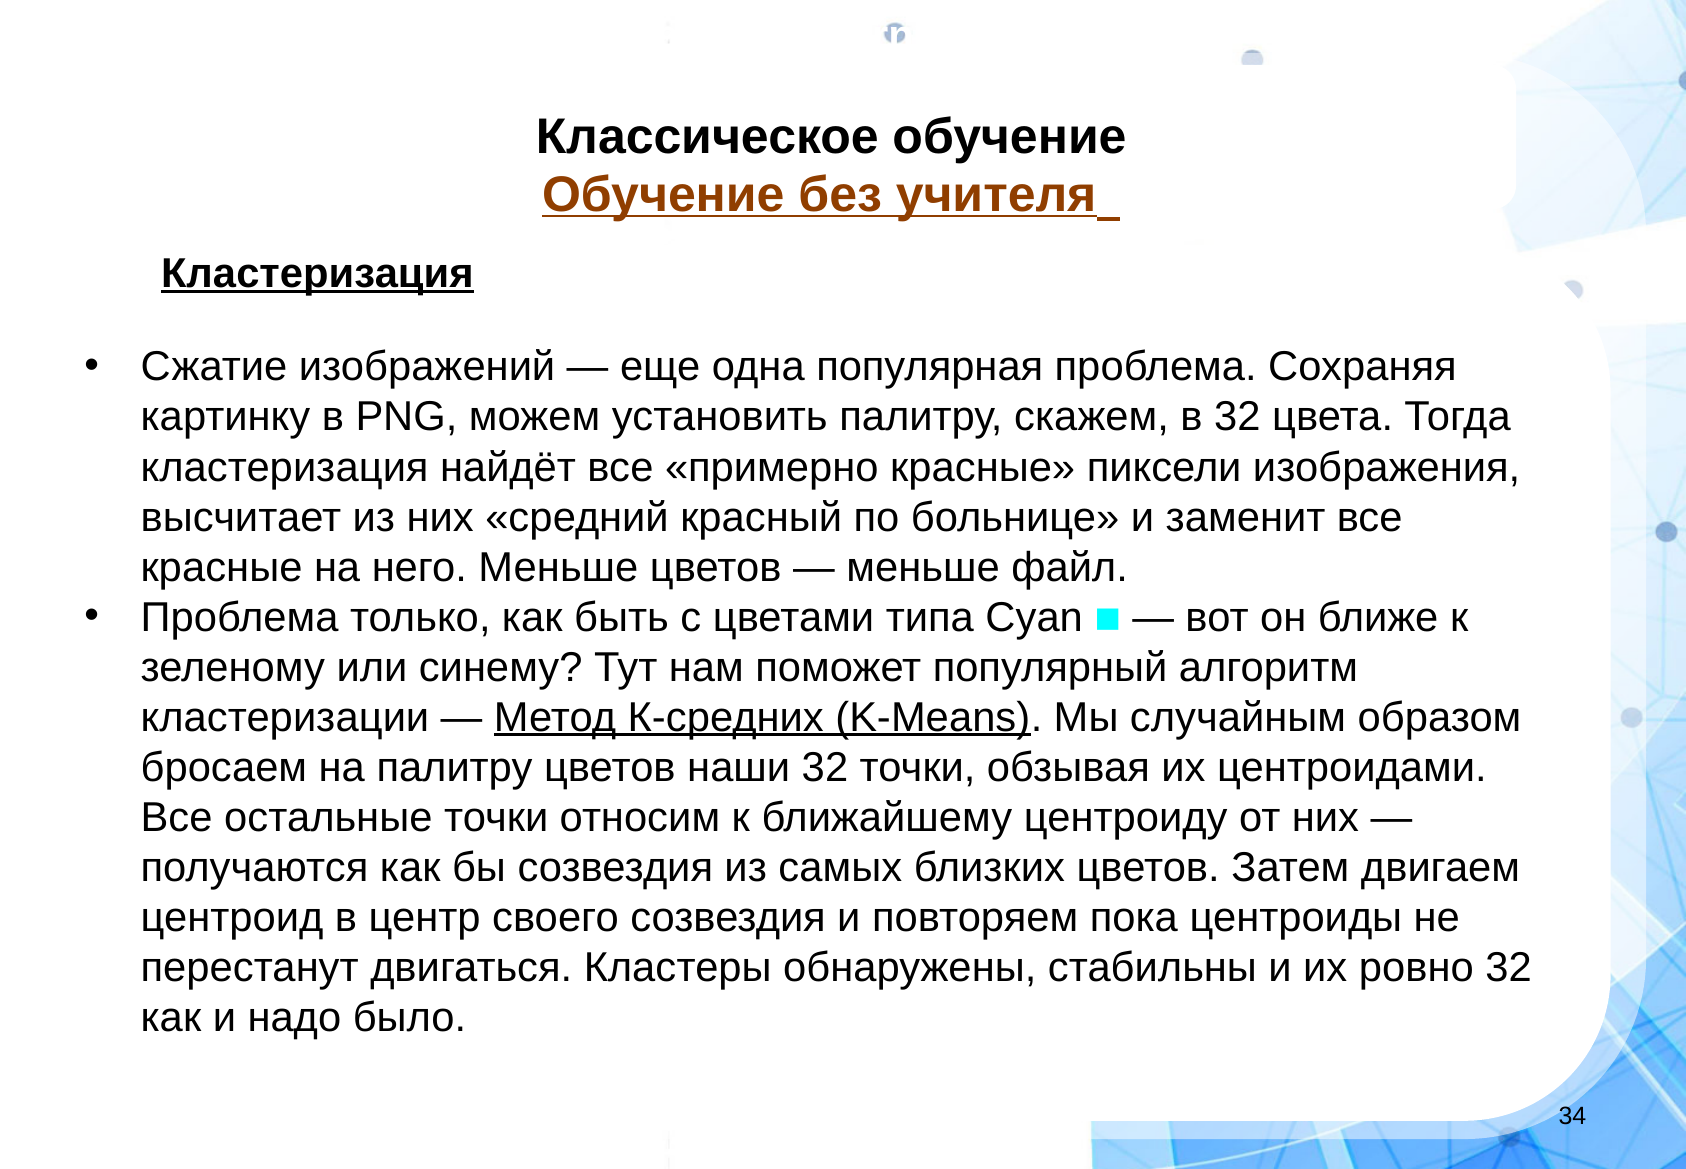

Machine Learning

Классическое обучение
Обучение без учителя
Кластеризация

Сжатие изображений — еще одна популярная проблема. Сохраняя картинку в PNG, можем установить палитру, скажем, в 32 цвета. Тогда кластеризация найдёт все «примерно красные» пиксели изображения, высчитает из них «средний красный по больнице» и заменит все красные на него. Меньше цветов — меньше файл.
Проблема только, как быть с цветами типа Cyan ◼︎ — вот он ближе к зеленому или синему? Тут нам поможет популярный алгоритм кластеризации — Метод К-средних (K-Means). Мы случайным образом бросаем на палитру цветов наши 32 точки, обзывая их центроидами. Все остальные точки относим к ближайшему центроиду от них — получаются как бы созвездия из самых близких цветов. Затем двигаем центроид в центр своего созвездия и повторяем пока центроиды не перестанут двигаться. Кластеры обнаружены, стабильны и их ровно 32 как и надо было.
34